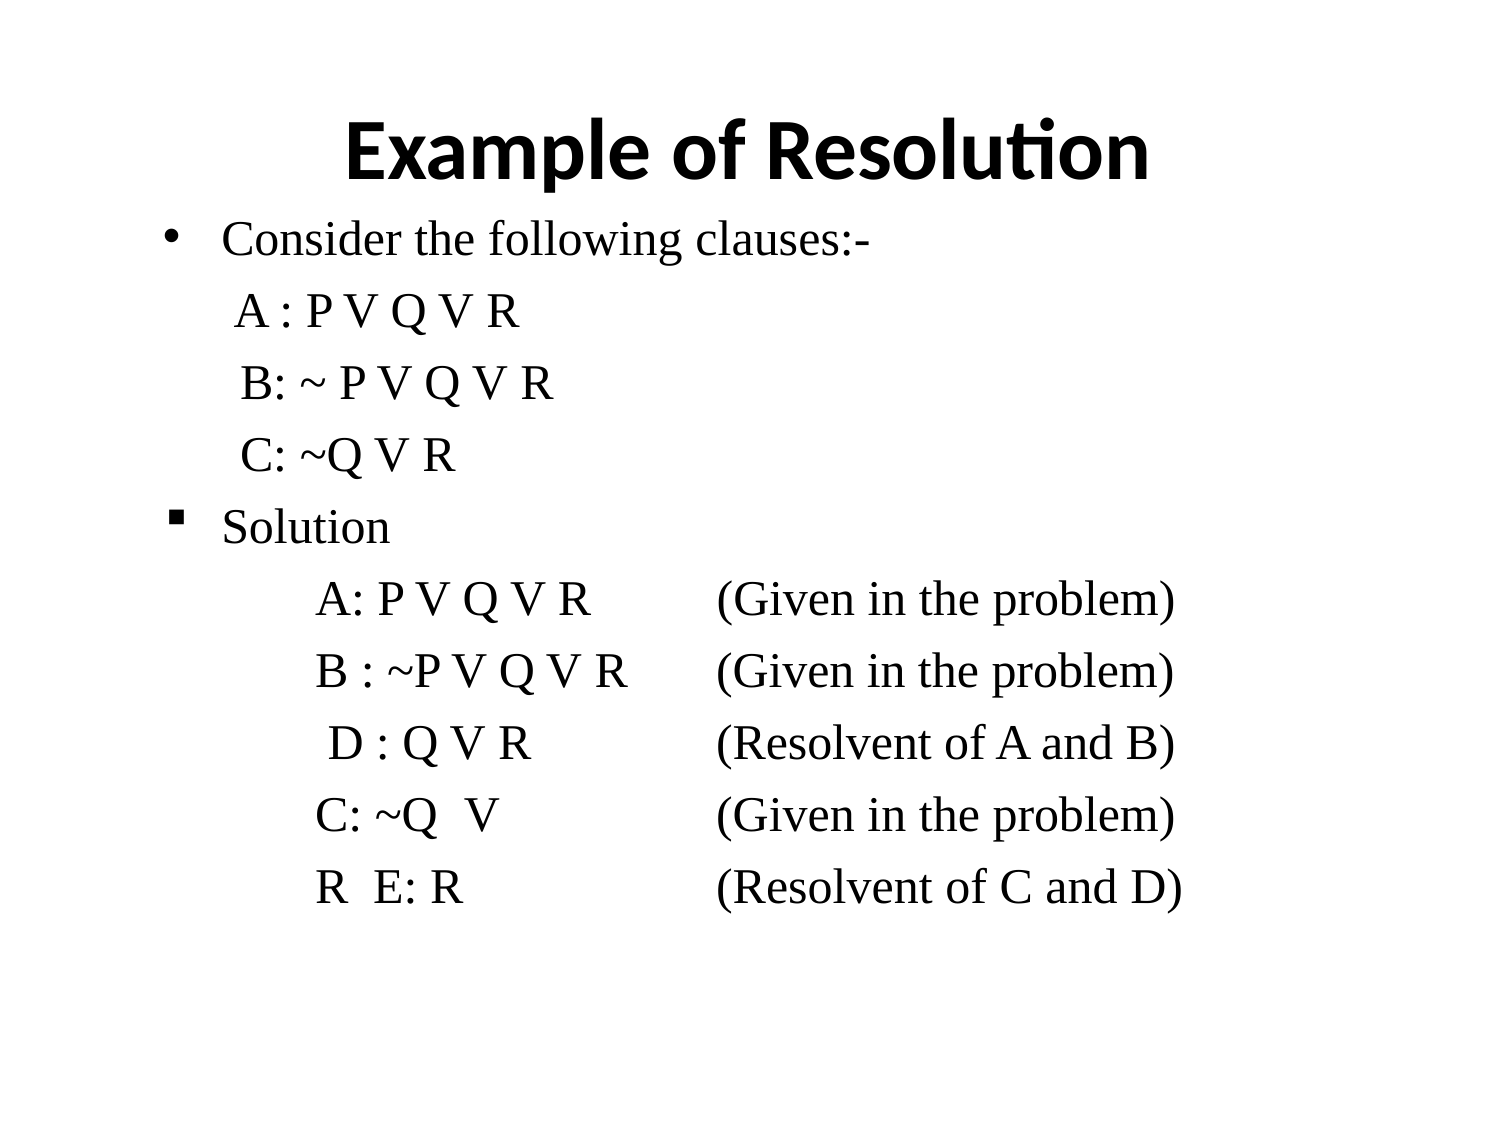

# Example of Resolution
Consider the following clauses:-  A : P V Q V R
B: ~ P V Q V R
C: ~Q V R
Solution
A: P V Q V R  B : ~P V Q V R  D : Q V R
C: ~Q	V R  E: R
(Given in the problem)  (Given in the problem)  (Resolvent of A and B)  (Given in the problem)  (Resolvent of C and D)